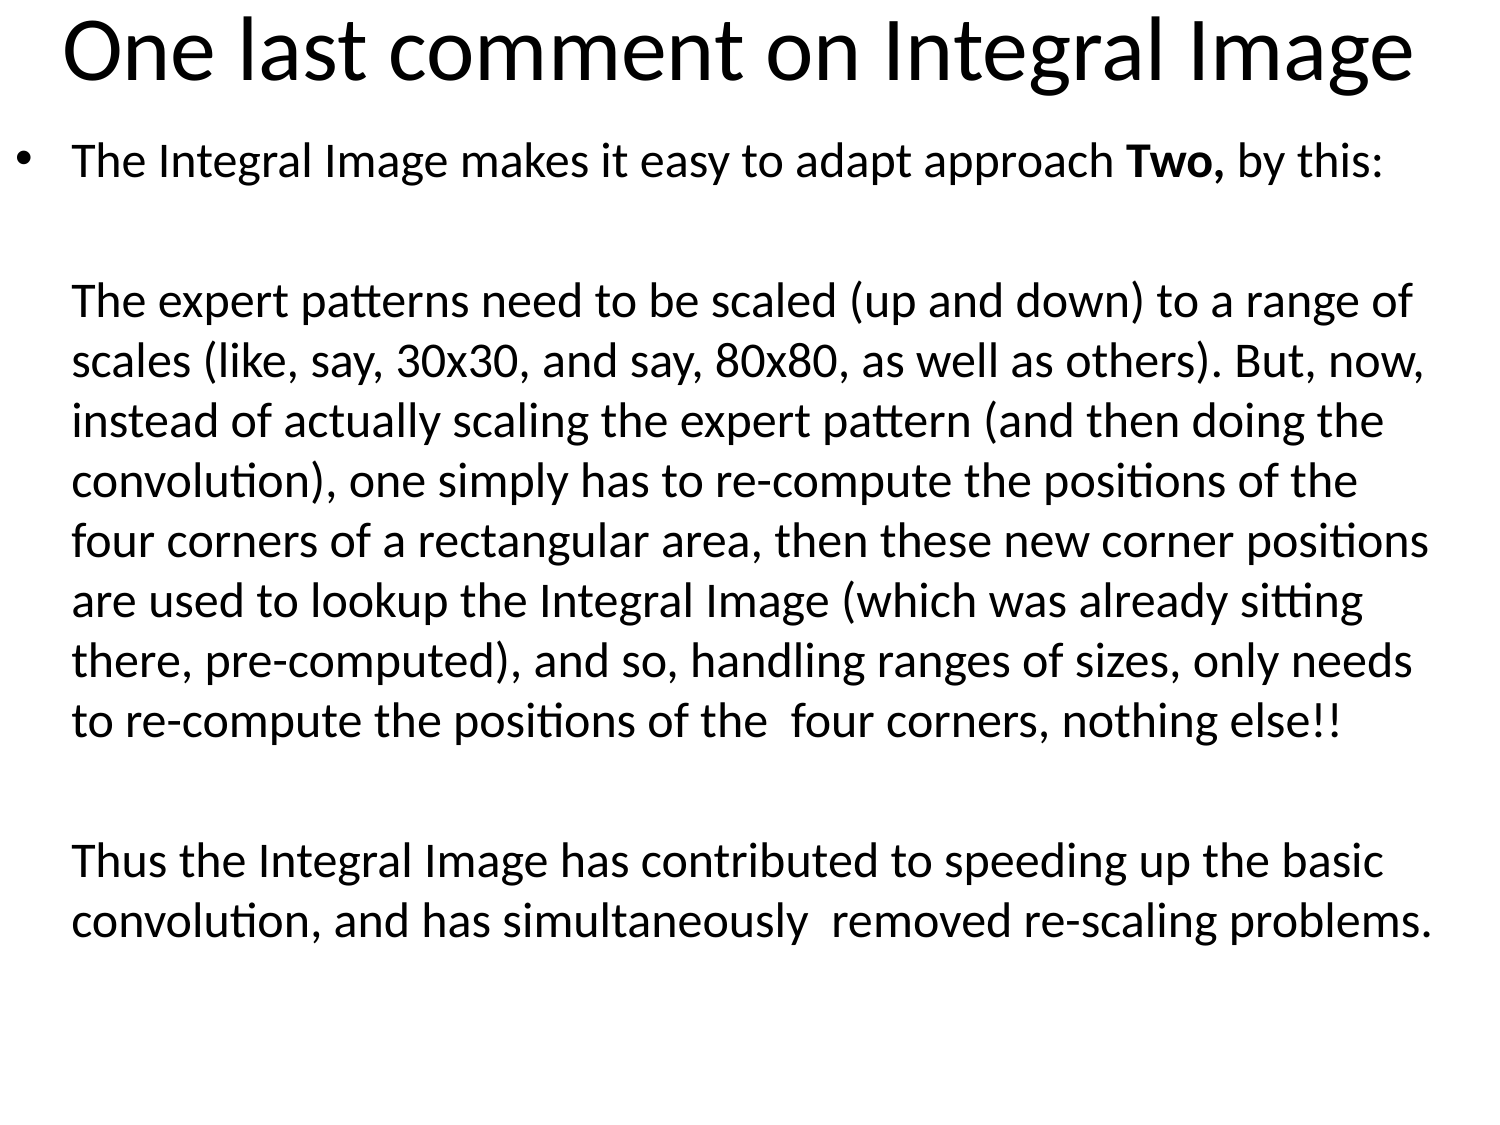

# One last comment on Integral Image

The Integral Image makes it easy to adapt approach Two, by this:

     The expert patterns need to be scaled (up and down) to a range of scales (like, say, 30x30, and say, 80x80, as well as others). But, now, instead of actually scaling the expert pattern (and then doing the convolution), one simply has to re-compute the positions of the four corners of a rectangular area, then these new corner positions are used to lookup the Integral Image (which was already sitting there, pre-computed), and so, handling ranges of sizes, only needs to re-compute the positions of the  four corners, nothing else!!

     Thus the Integral Image has contributed to speeding up the basic convolution, and has simultaneously  removed re-scaling problems.